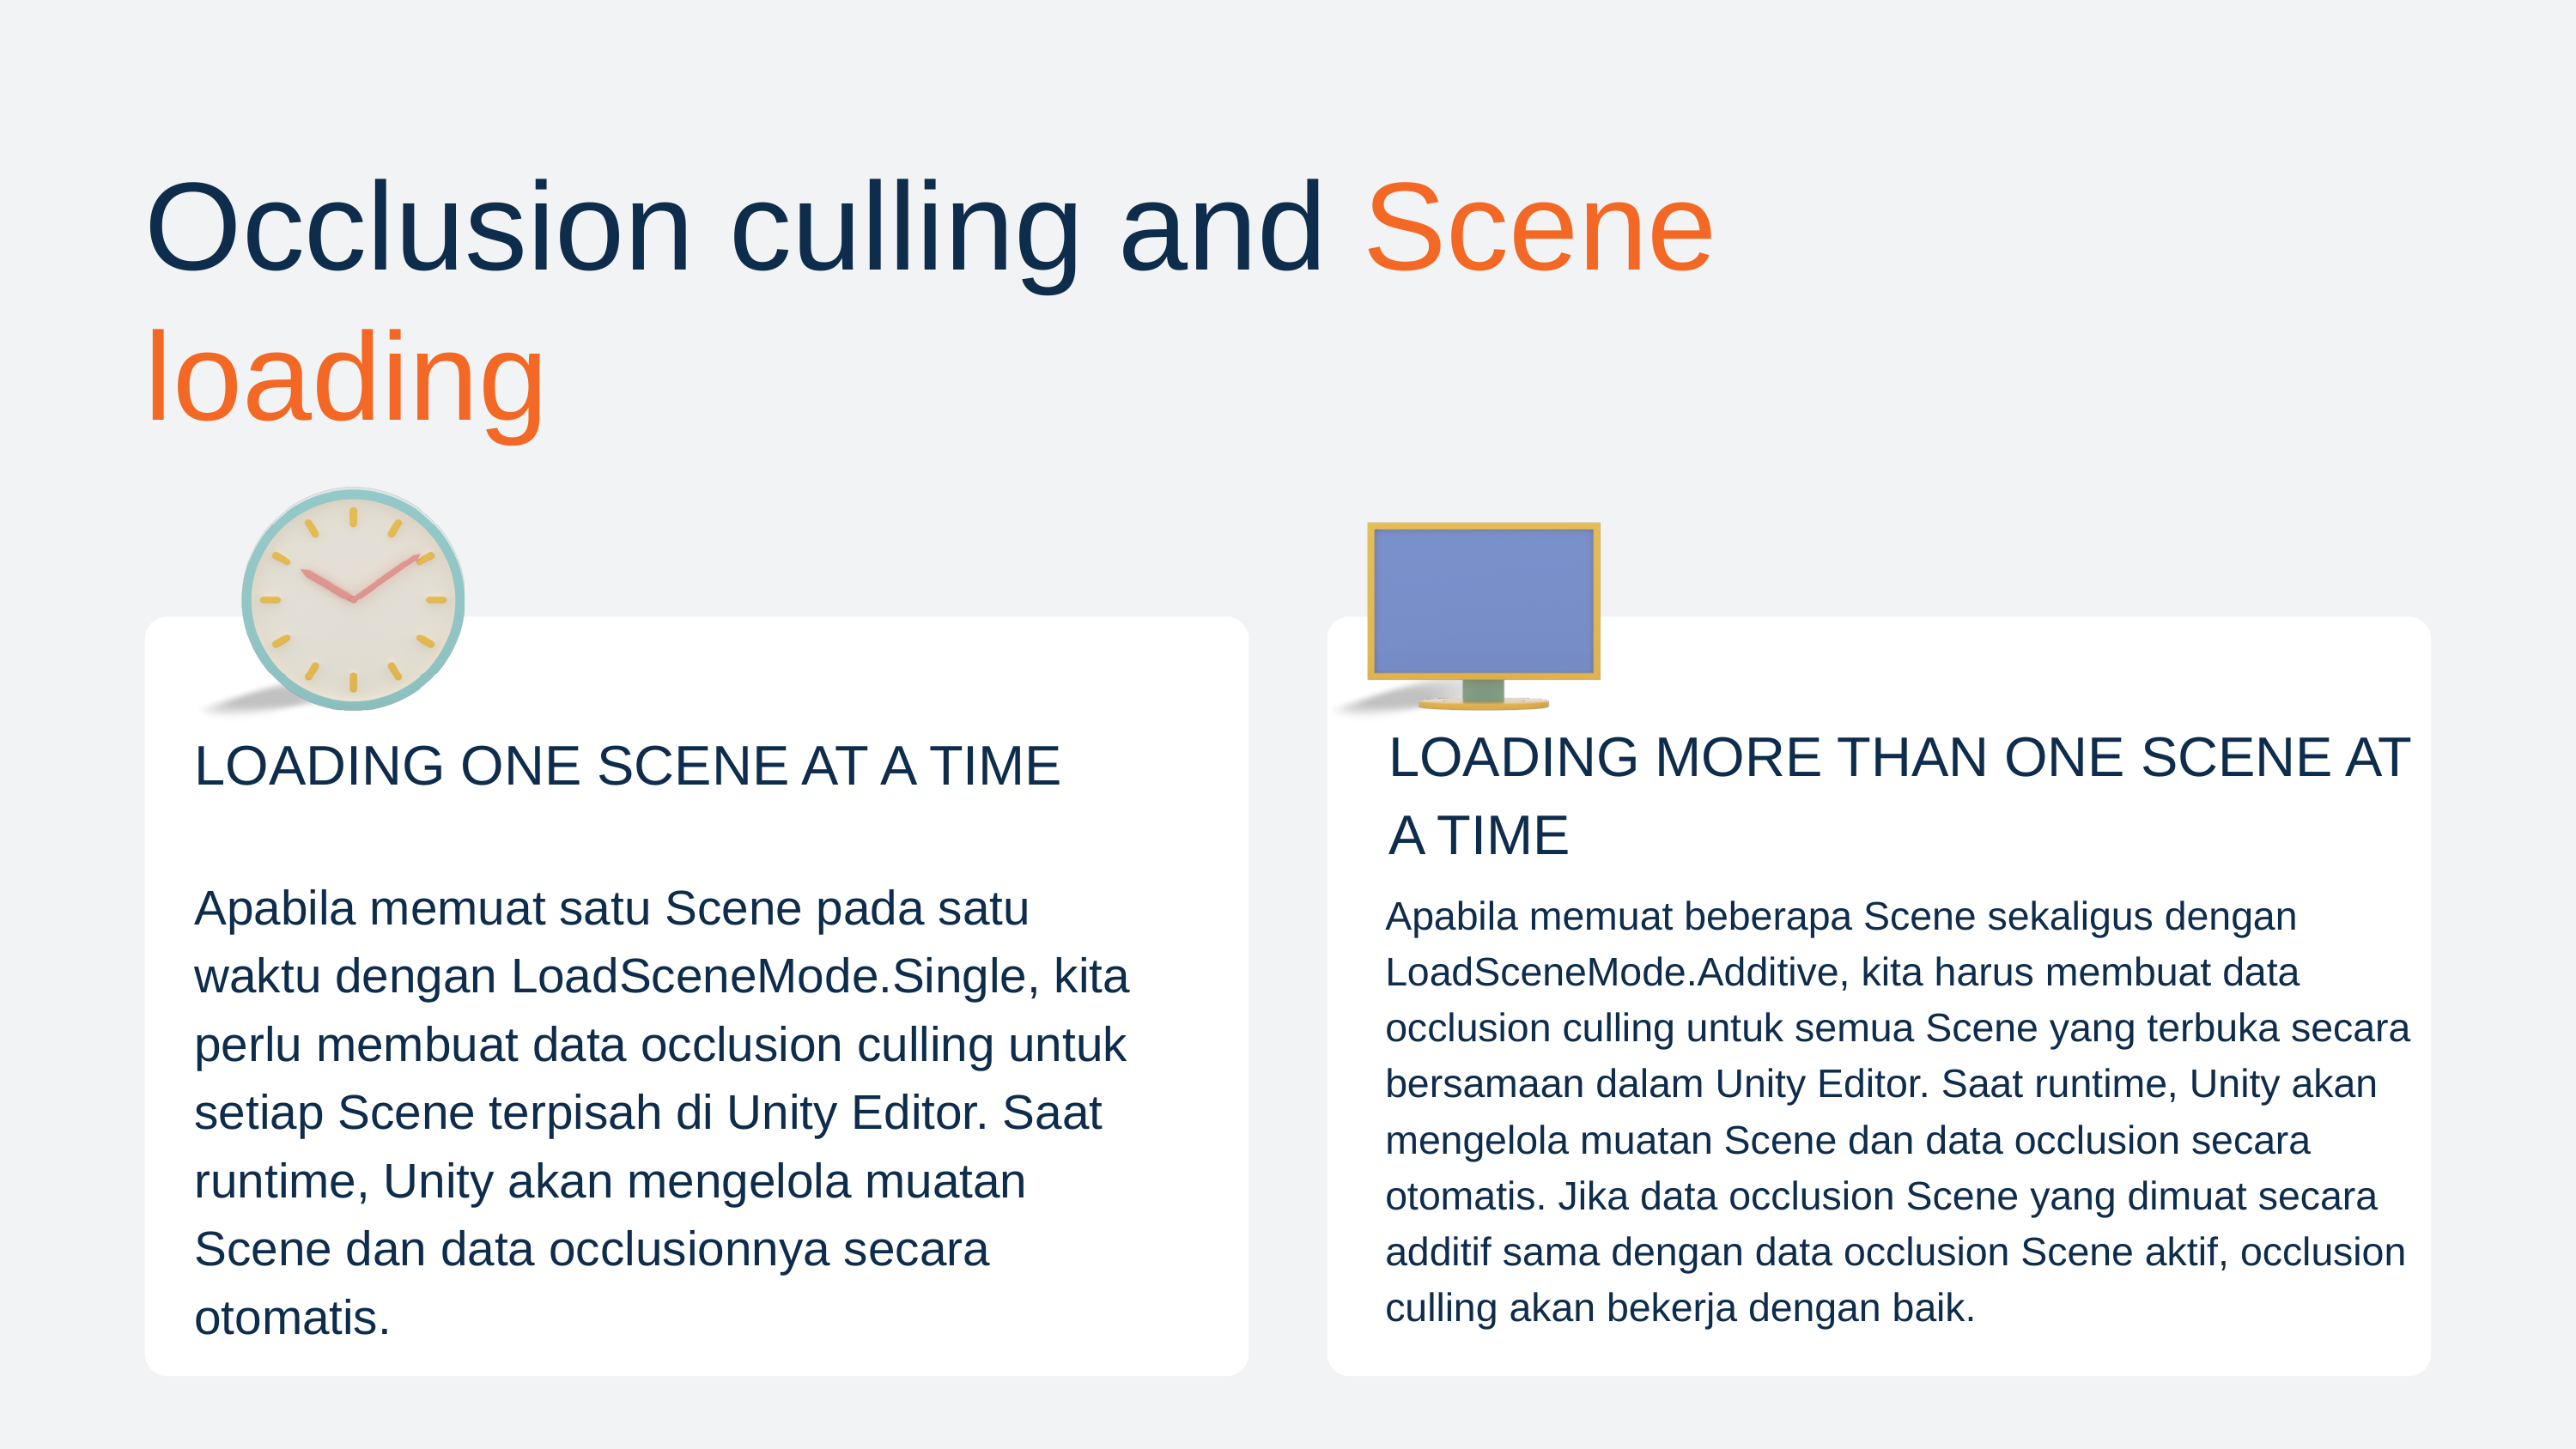

Occlusion culling and Scene loading

LOADING MORE THAN ONE SCENE AT A TIME
LOADING ONE SCENE AT A TIME
Apabila memuat satu Scene pada satu waktu dengan LoadSceneMode.Single, kita perlu membuat data occlusion culling untuk setiap Scene terpisah di Unity Editor. Saat runtime, Unity akan mengelola muatan Scene dan data occlusionnya secara otomatis.
Apabila memuat beberapa Scene sekaligus dengan LoadSceneMode.Additive, kita harus membuat data occlusion culling untuk semua Scene yang terbuka secara bersamaan dalam Unity Editor. Saat runtime, Unity akan mengelola muatan Scene dan data occlusion secara otomatis. Jika data occlusion Scene yang dimuat secara additif sama dengan data occlusion Scene aktif, occlusion culling akan bekerja dengan baik.